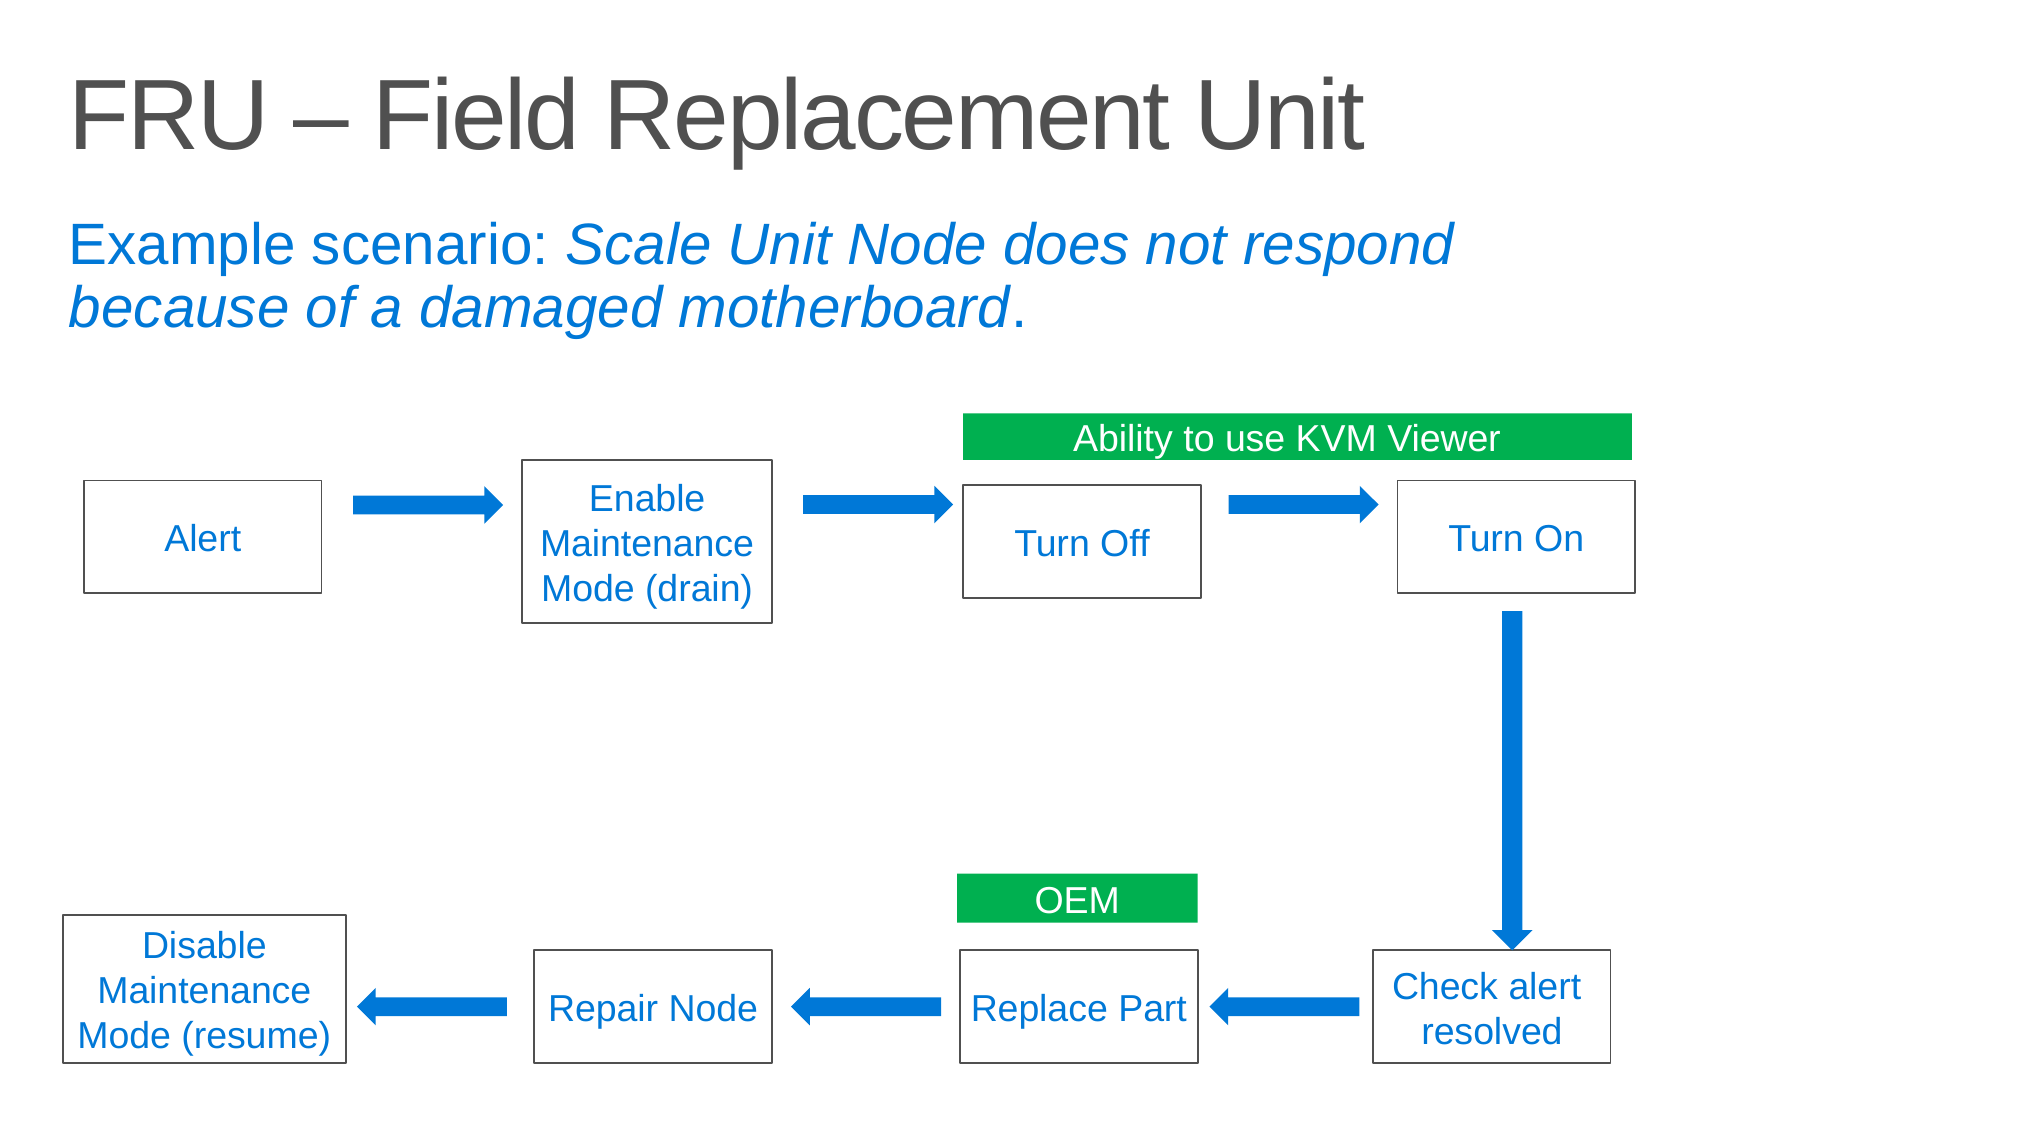

# FRU – Field Replacement Unit
Example scenario: Scale Unit Node does not respond because of a damaged motherboard.
Ability to use KVM Viewer
Enable Maintenance Mode (drain)
Alert
Turn On
Turn Off

OEM
Disable Maintenance Mode (resume)
Repair Node
Replace Part
Check alert  resolved